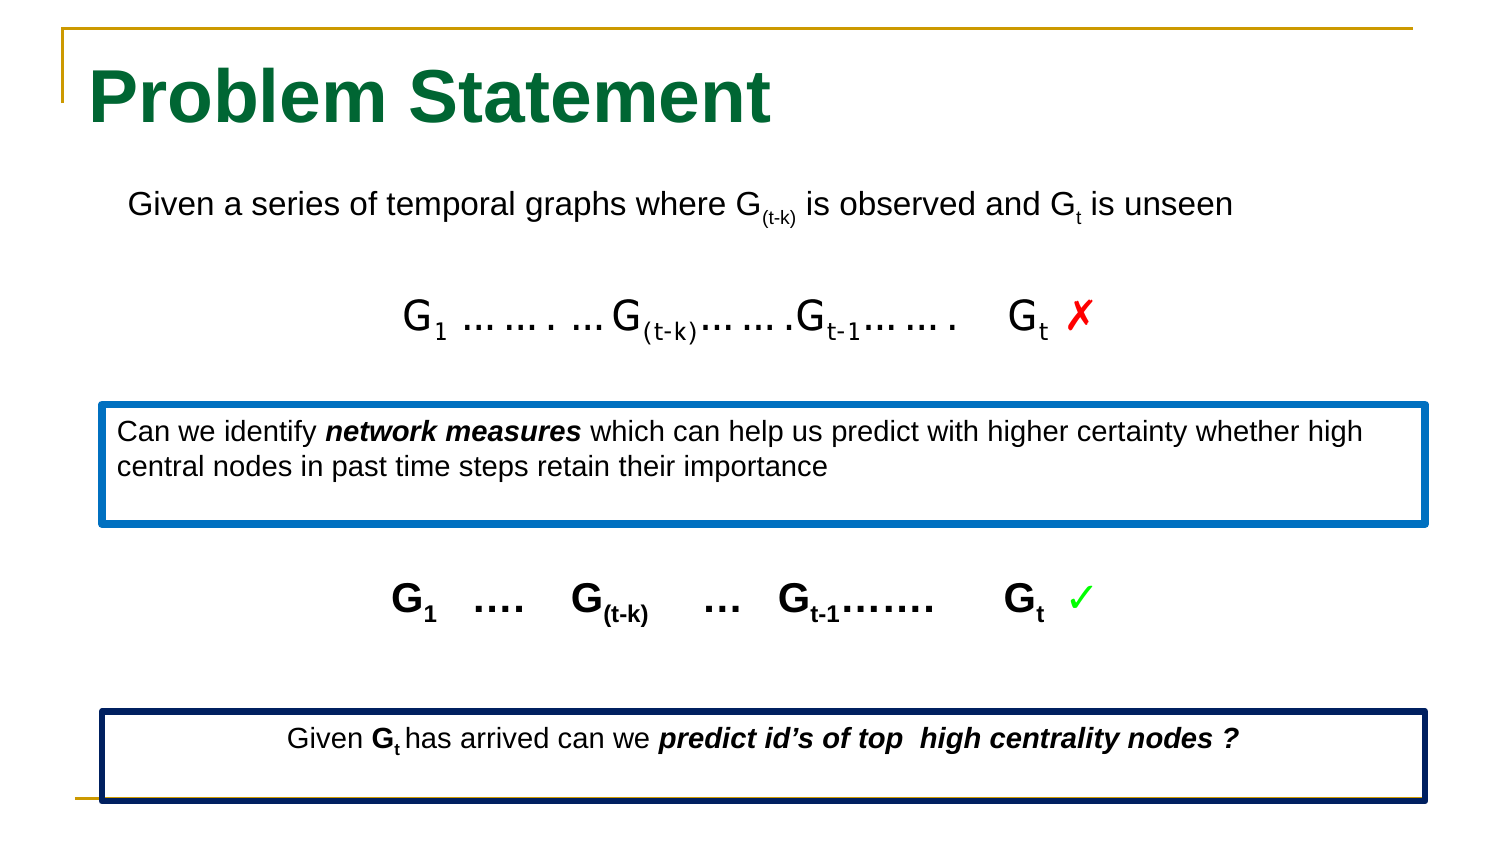

# Problem Statement
  Given a series of temporal graphs where G(t-k) is observed and Gt is unseen

G1 ……. …G(t-k)…….Gt-1…….    Gt  ✗

Can we identify network measures which can help us predict with higher certainty whether high central nodes in past time steps retain their importance

     G1   ….    G(t-k)     …   Gt-1…….      Gt   ✓

Given Gt has arrived can we predict id’s of top  high centrality nodes ?